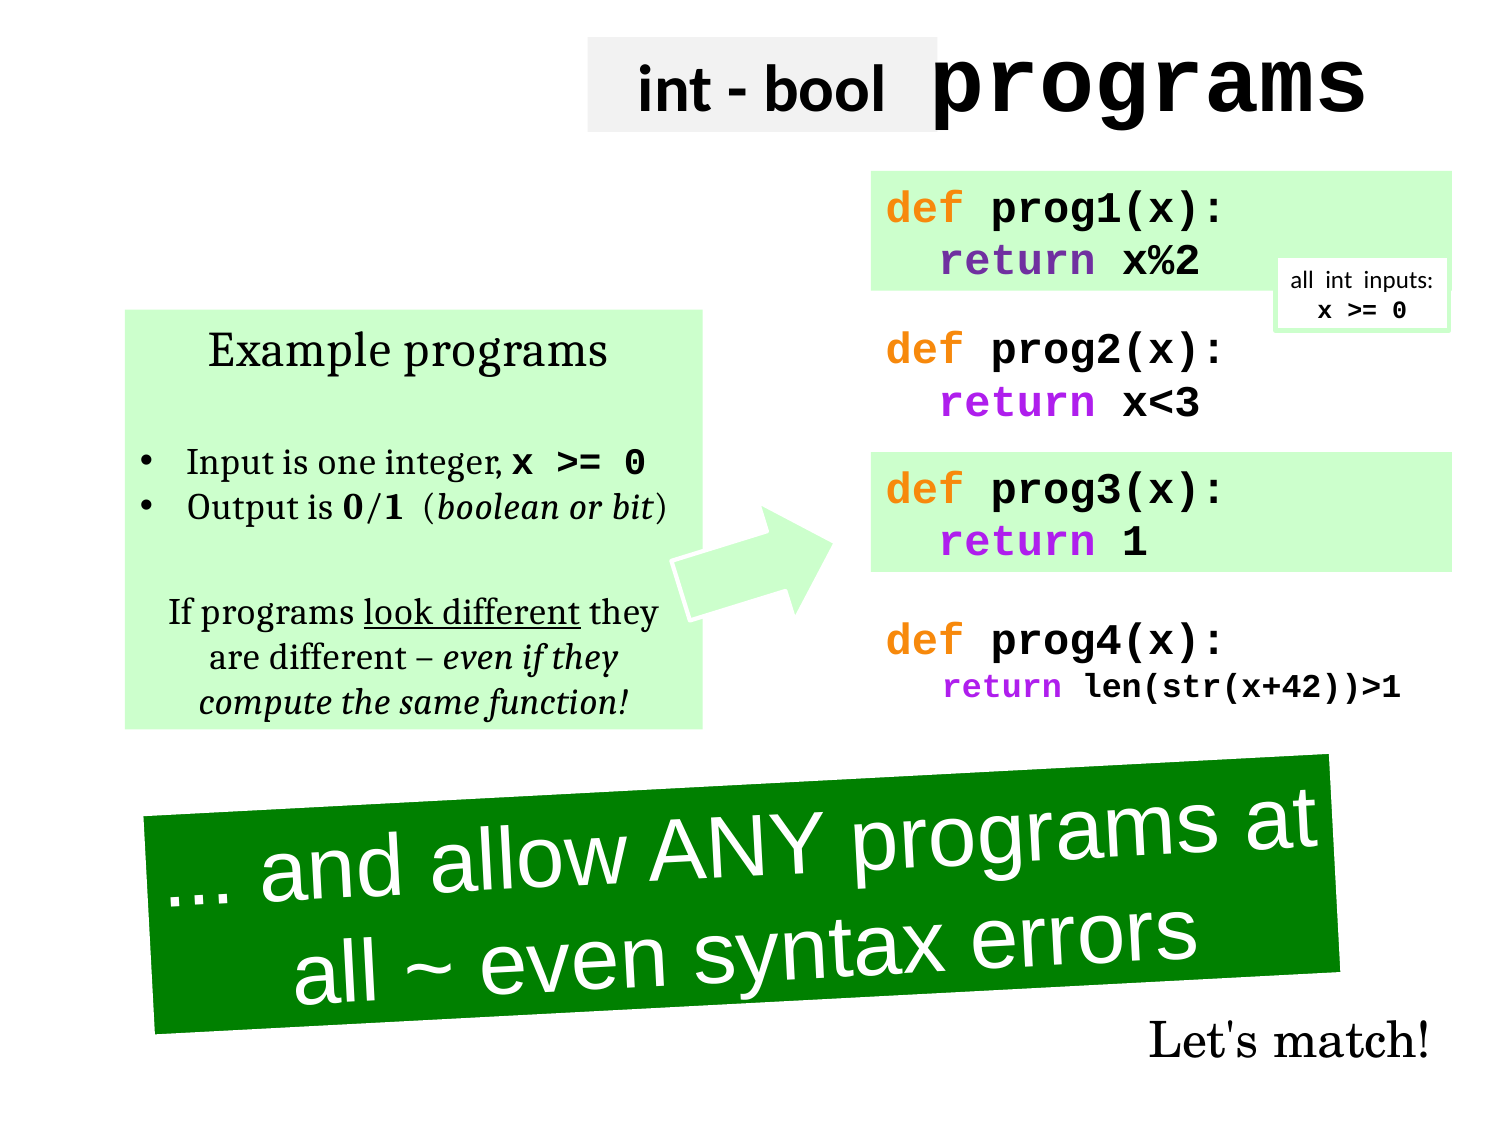

programs
int - bool
def prog1(x):
  return x%2
all  int  inputs:
x >= 0
Example programs

Input is one integer, x >= 0
Output is 0/1  (boolean or bit)

If programs look different they are different – even if they compute the same function!
def prog2(x):
  return x<3
def prog3(x):
  return 1

def prog4(x):
   return len(str(x+42))>1
... and allow ANY programs at all ~ even syntax errors
Let's match!